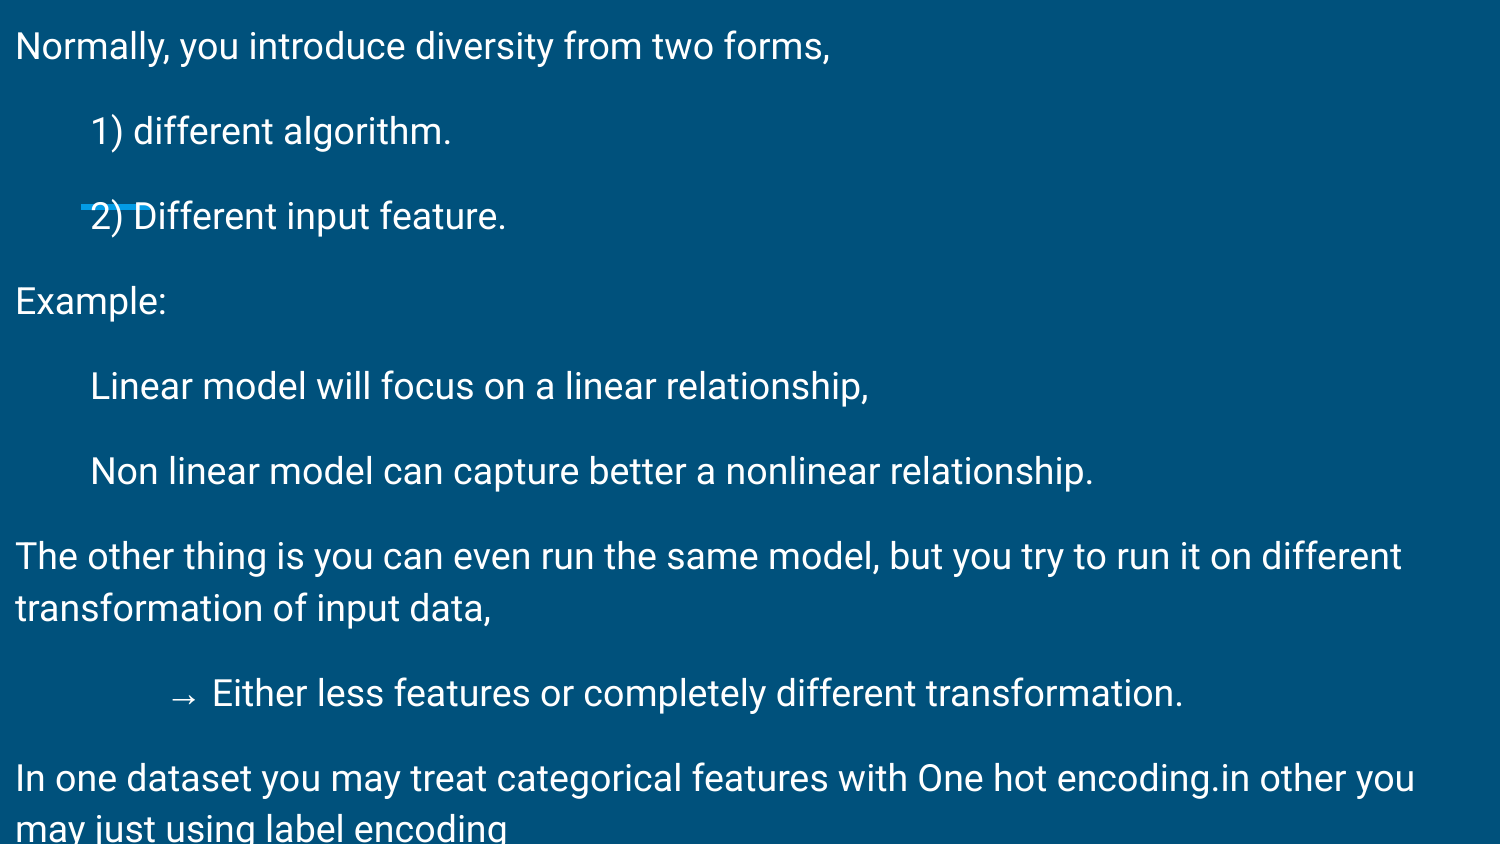

Normally, you introduce diversity from two forms,
1) different algorithm.
2) Different input feature.
Example:
Linear model will focus on a linear relationship,
Non linear model can capture better a nonlinear relationship.
The other thing is you can even run the same model, but you try to run it on different transformation of input data,
	→ Either less features or completely different transformation.
In one dataset you may treat categorical features with One hot encoding.in other you may just using label encoding

#